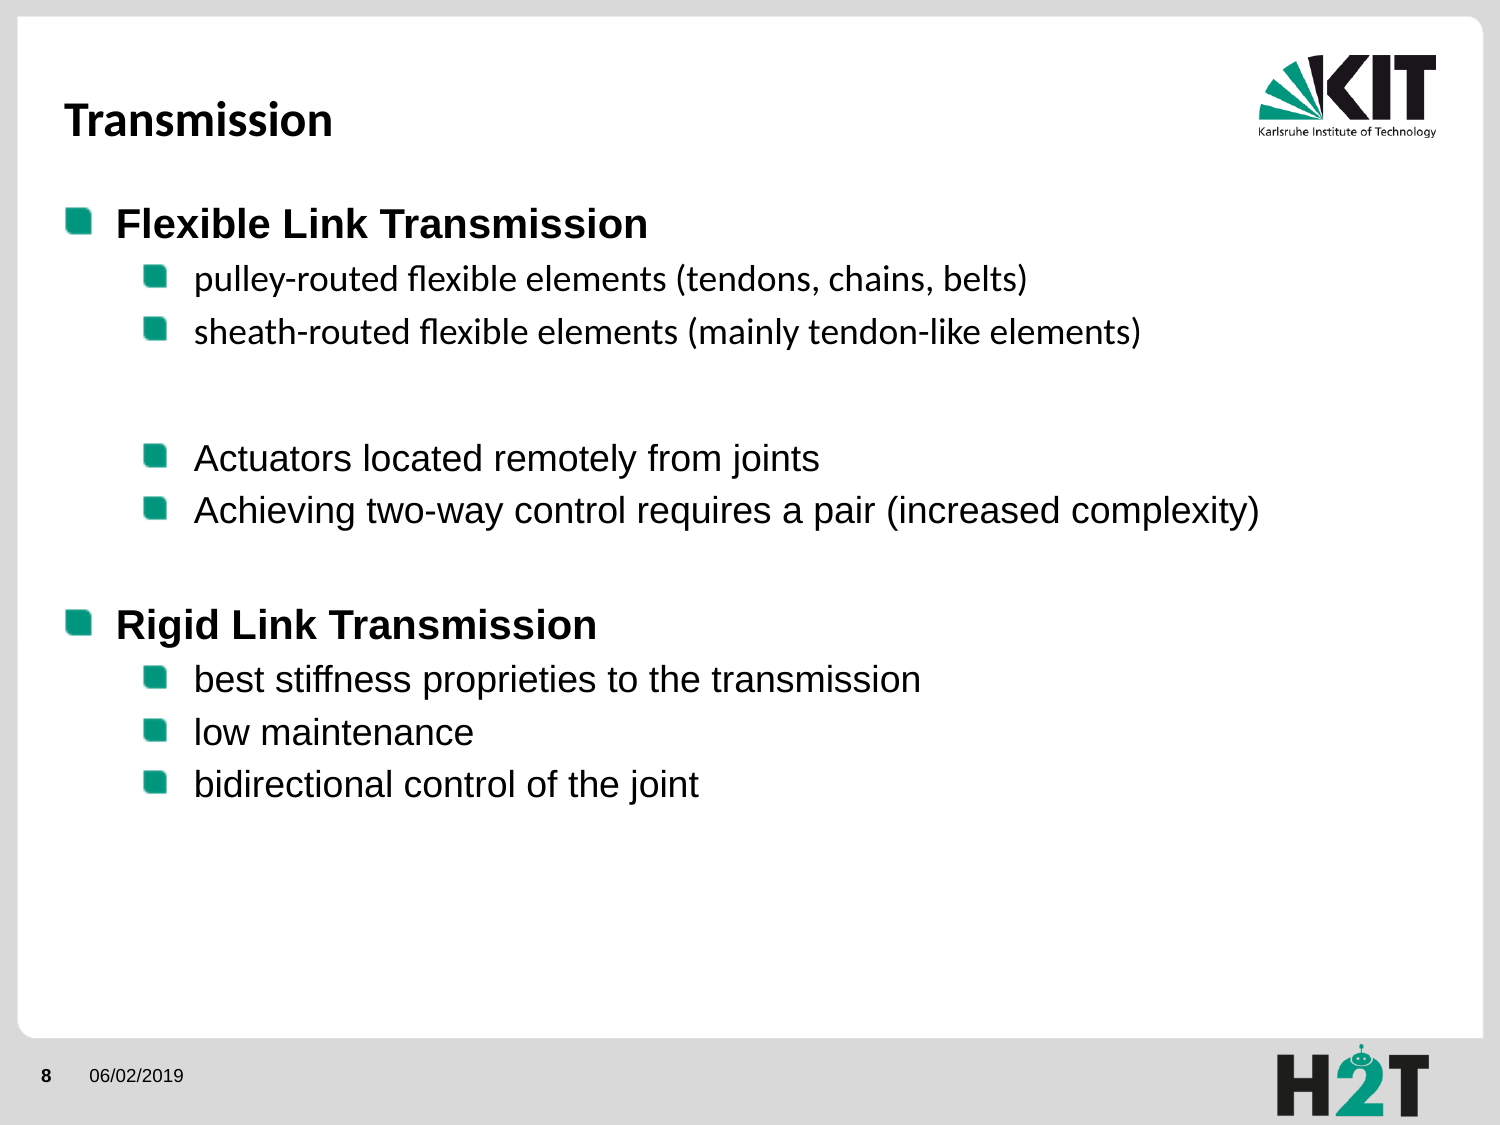

# Transmission
Flexible Link Transmission
pulley-routed flexible elements (tendons, chains, belts)
sheath-routed flexible elements (mainly tendon-like elements)

Actuators located remotely from joints
Achieving two-way control requires a pair (increased complexity)

Rigid Link Transmission
best stiffness proprieties to the transmission
low maintenance
bidirectional control of the joint